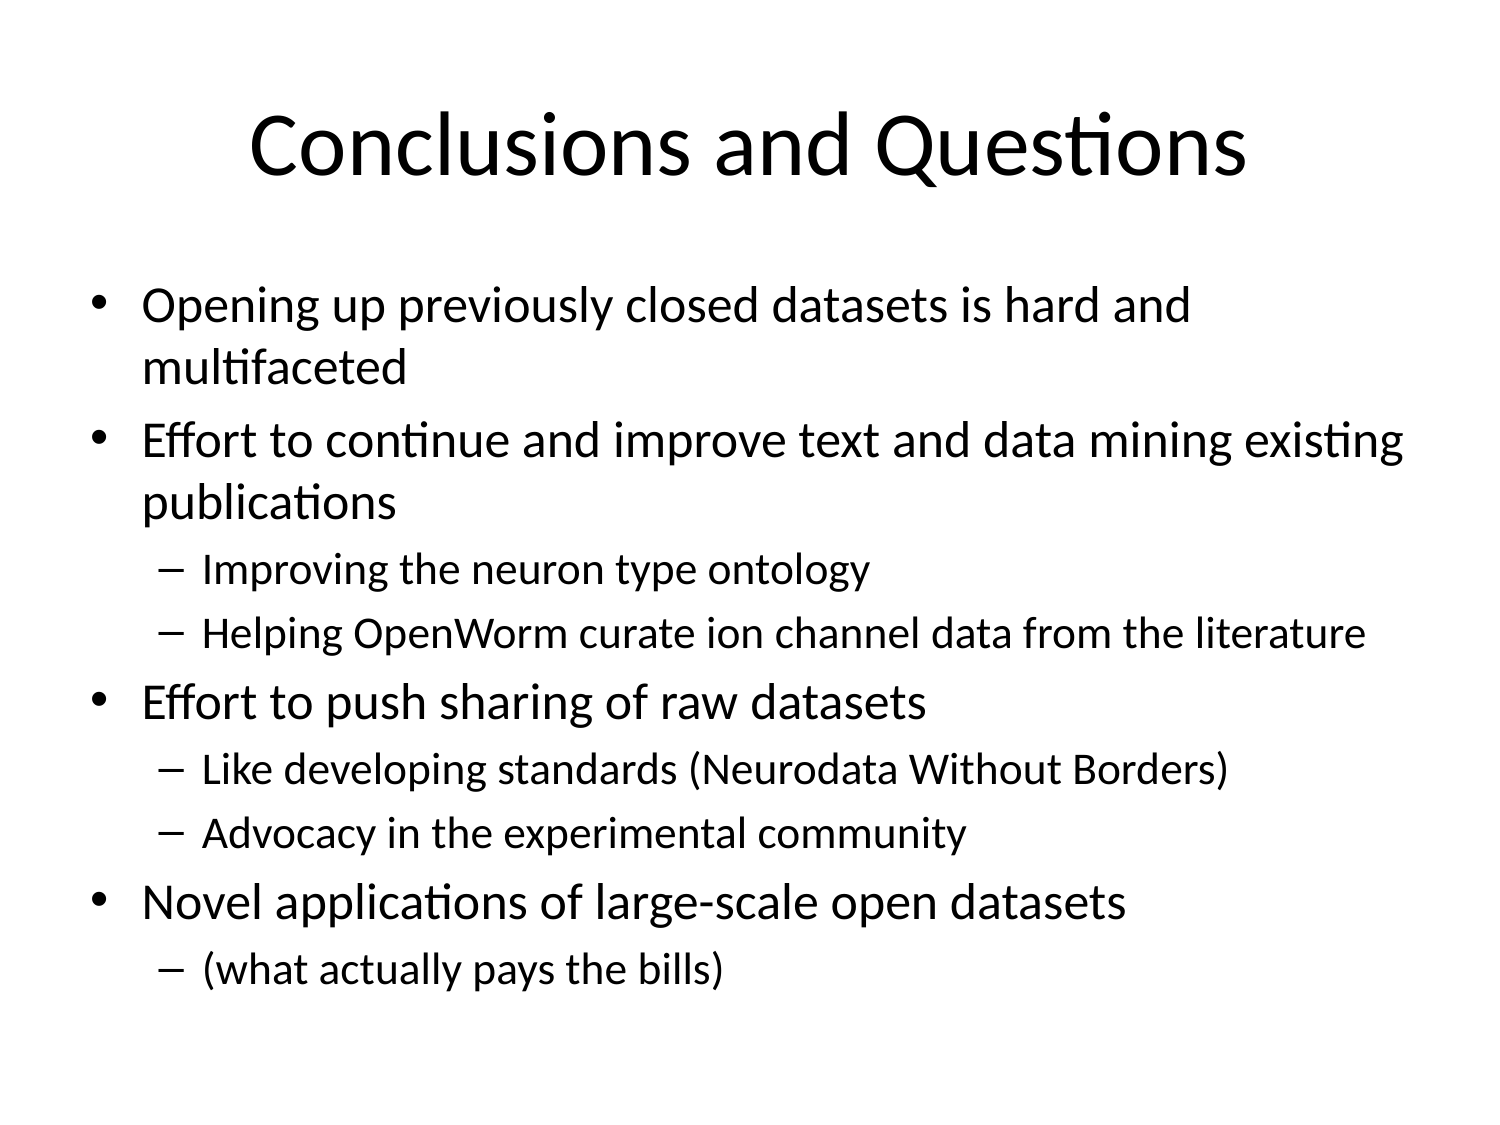

# Conclusions and Questions
Opening up previously closed datasets is hard and multifaceted
Effort to continue and improve text and data mining existing publications
Improving the neuron type ontology
Helping OpenWorm curate ion channel data from the literature
Effort to push sharing of raw datasets
Like developing standards (Neurodata Without Borders)
Advocacy in the experimental community
Novel applications of large-scale open datasets
(what actually pays the bills)